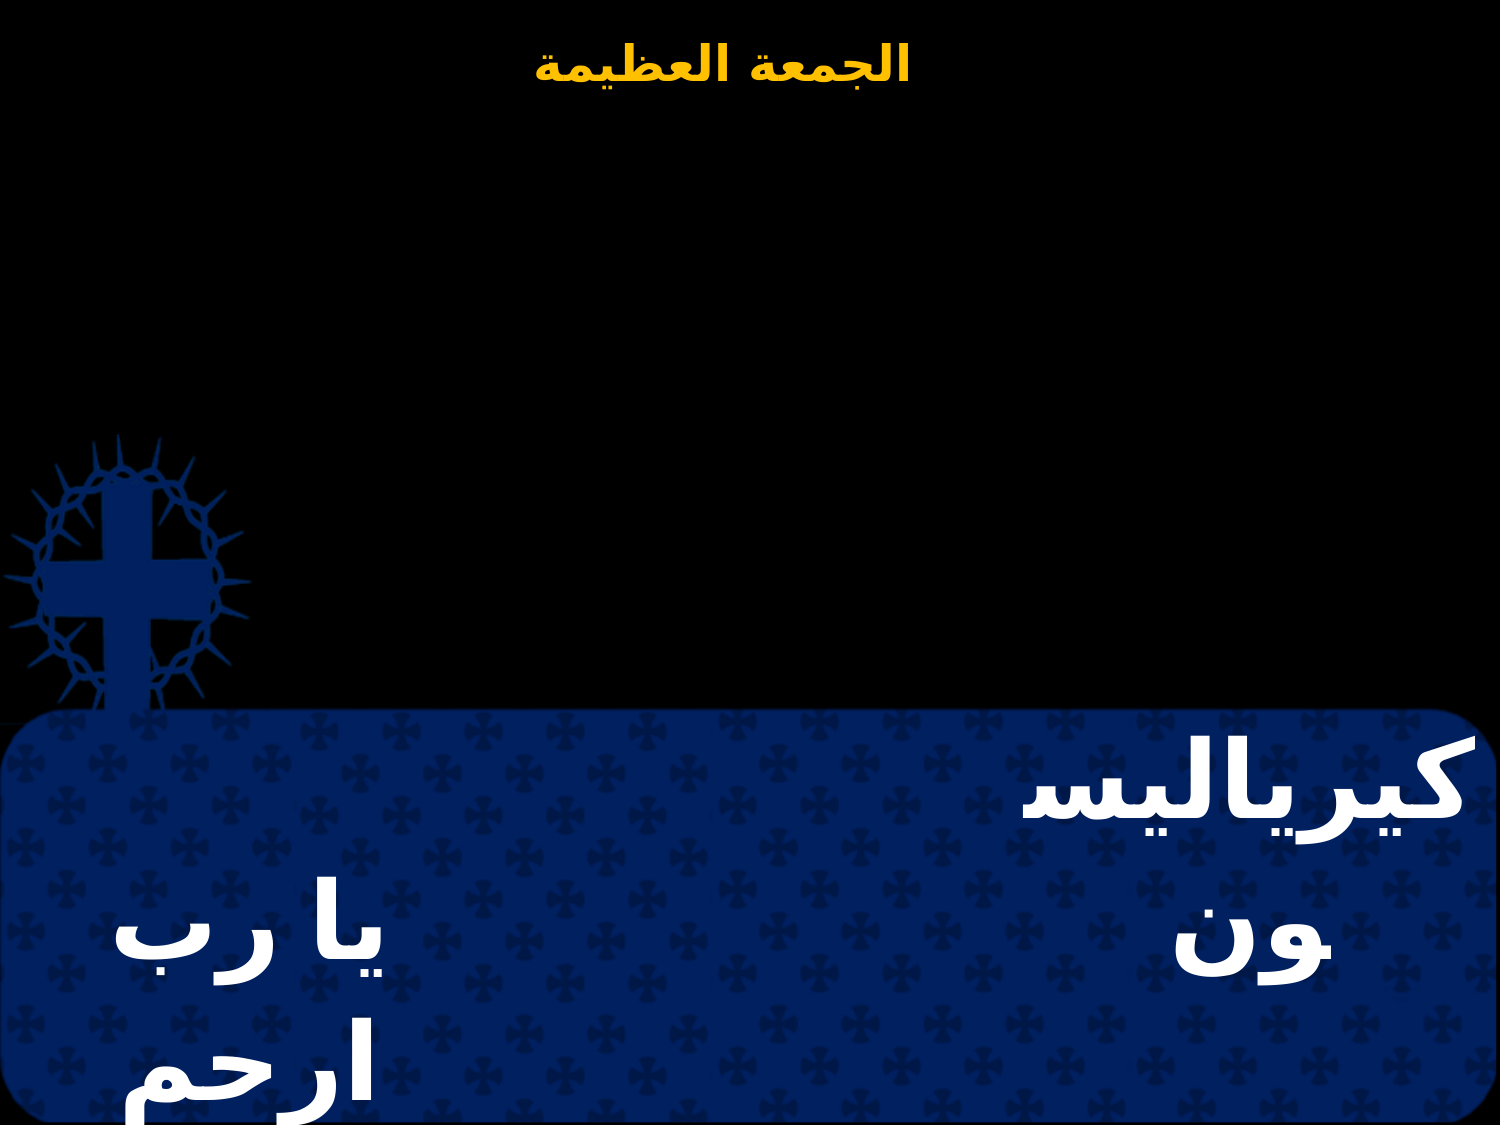

| يا رب ارحم يا رب ارحم يا رب ارحم | =k=e =k=e =k=e | كيرياليسون كيرياليسون كيرياليسون |
| --- | --- | --- |